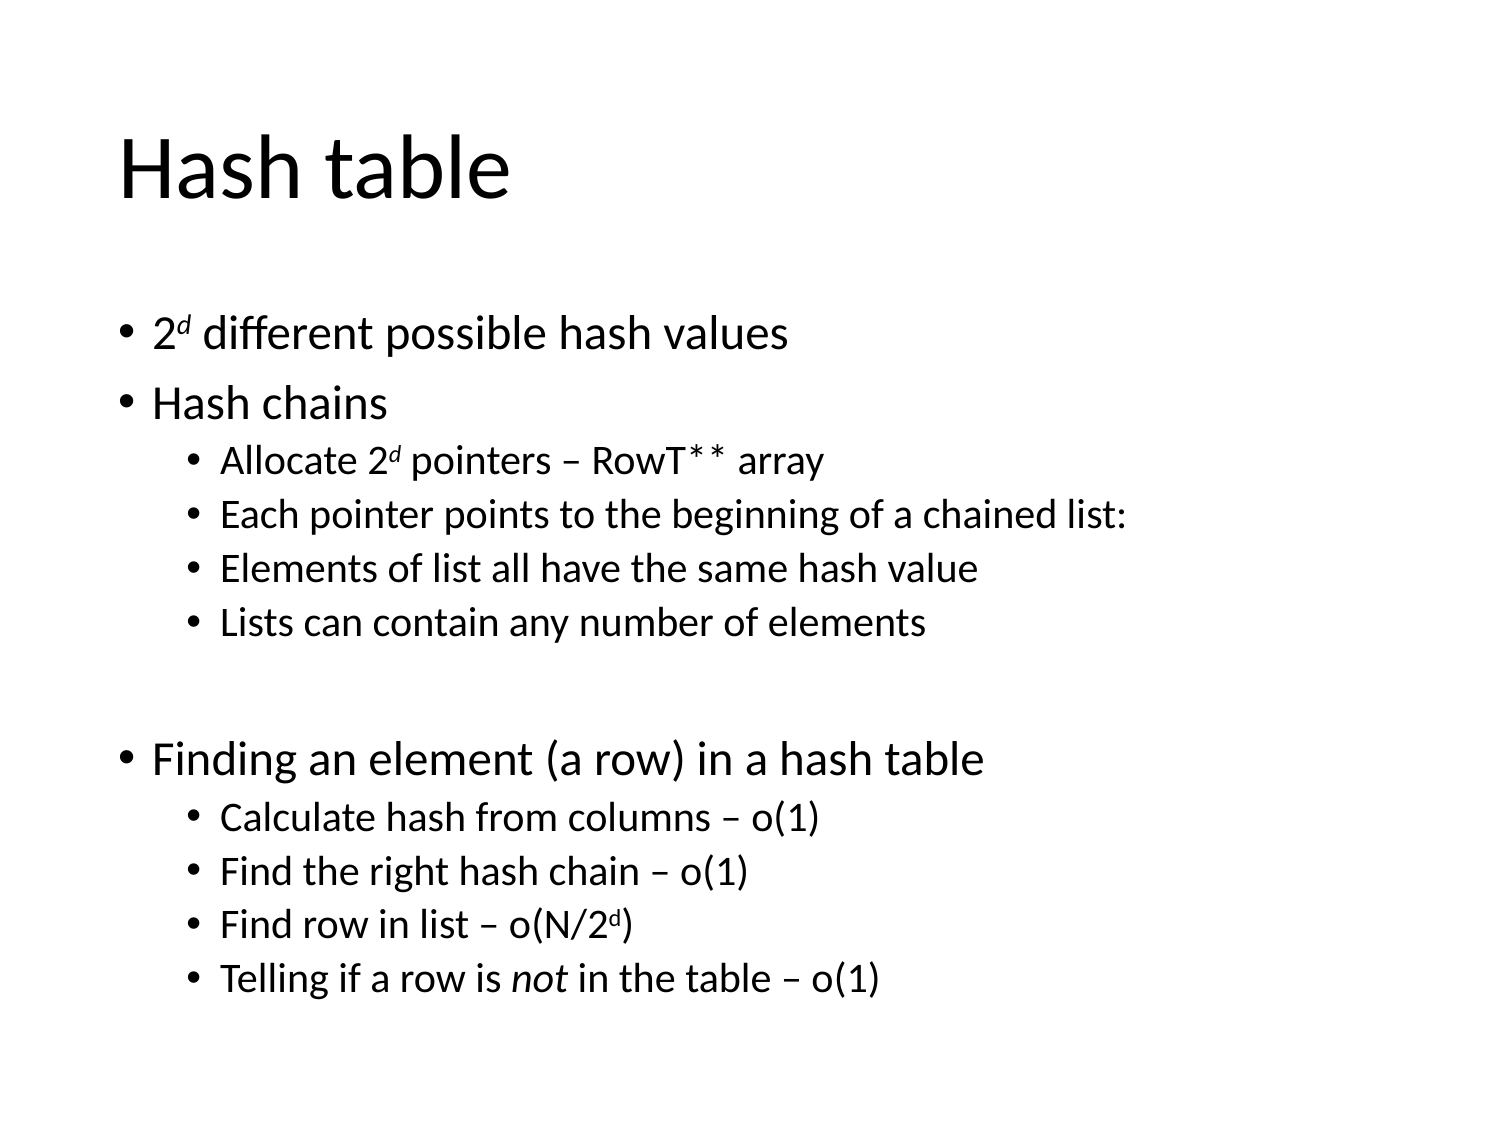

# Hash table
2d different possible hash values
Hash chains
Allocate 2d pointers – RowT** array
Each pointer points to the beginning of a chained list:
Elements of list all have the same hash value
Lists can contain any number of elements

Finding an element (a row) in a hash table
Calculate hash from columns – o(1)
Find the right hash chain – o(1)
Find row in list – o(N/2d)
Telling if a row is not in the table – o(1)